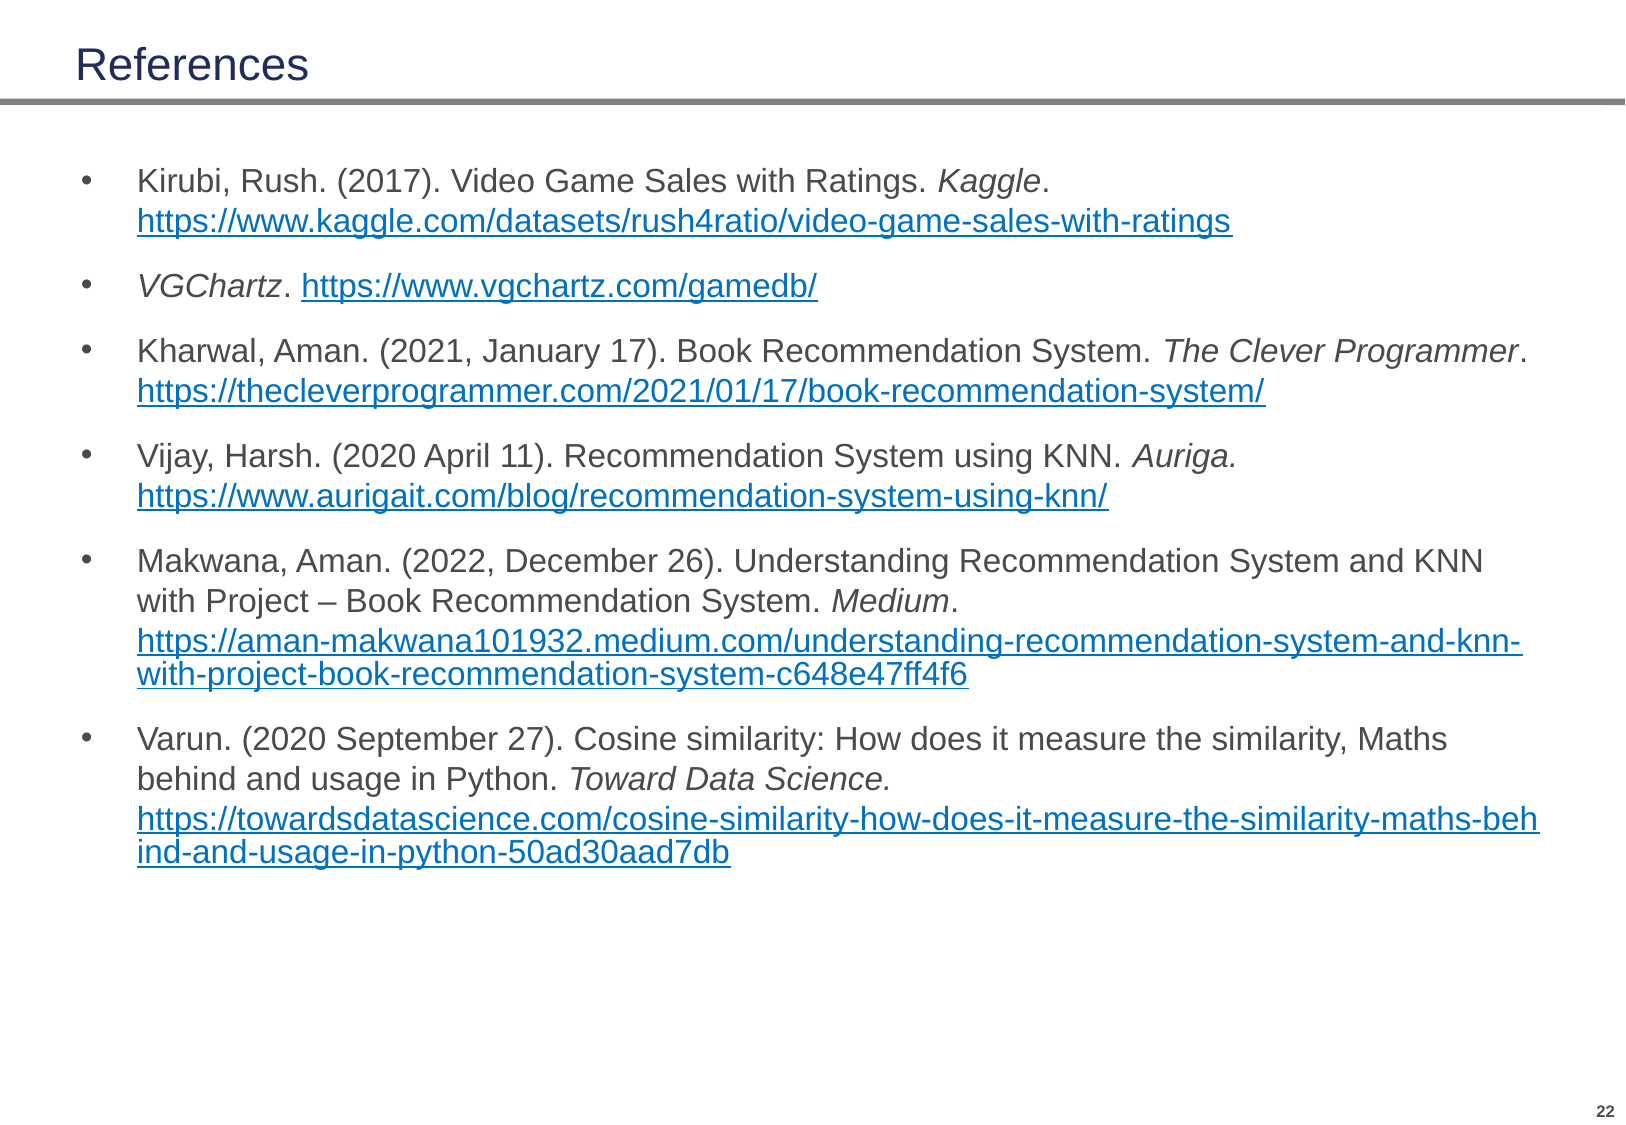

# References
Kirubi, Rush. (2017). Video Game Sales with Ratings. Kaggle. https://www.kaggle.com/datasets/rush4ratio/video-game-sales-with-ratings
VGChartz. https://www.vgchartz.com/gamedb/
Kharwal, Aman. (2021, January 17). Book Recommendation System. The Clever Programmer. https://thecleverprogrammer.com/2021/01/17/book-recommendation-system/
Vijay, Harsh. (2020 April 11). Recommendation System using KNN. Auriga. https://www.aurigait.com/blog/recommendation-system-using-knn/
Makwana, Aman. (2022, December 26). Understanding Recommendation System and KNN with Project – Book Recommendation System. Medium. https://aman-makwana101932.medium.com/understanding-recommendation-system-and-knn-with-project-book-recommendation-system-c648e47ff4f6
Varun. (2020 September 27). Cosine similarity: How does it measure the similarity, Maths behind and usage in Python. Toward Data Science. https://towardsdatascience.com/cosine-similarity-how-does-it-measure-the-similarity-maths-behind-and-usage-in-python-50ad30aad7db